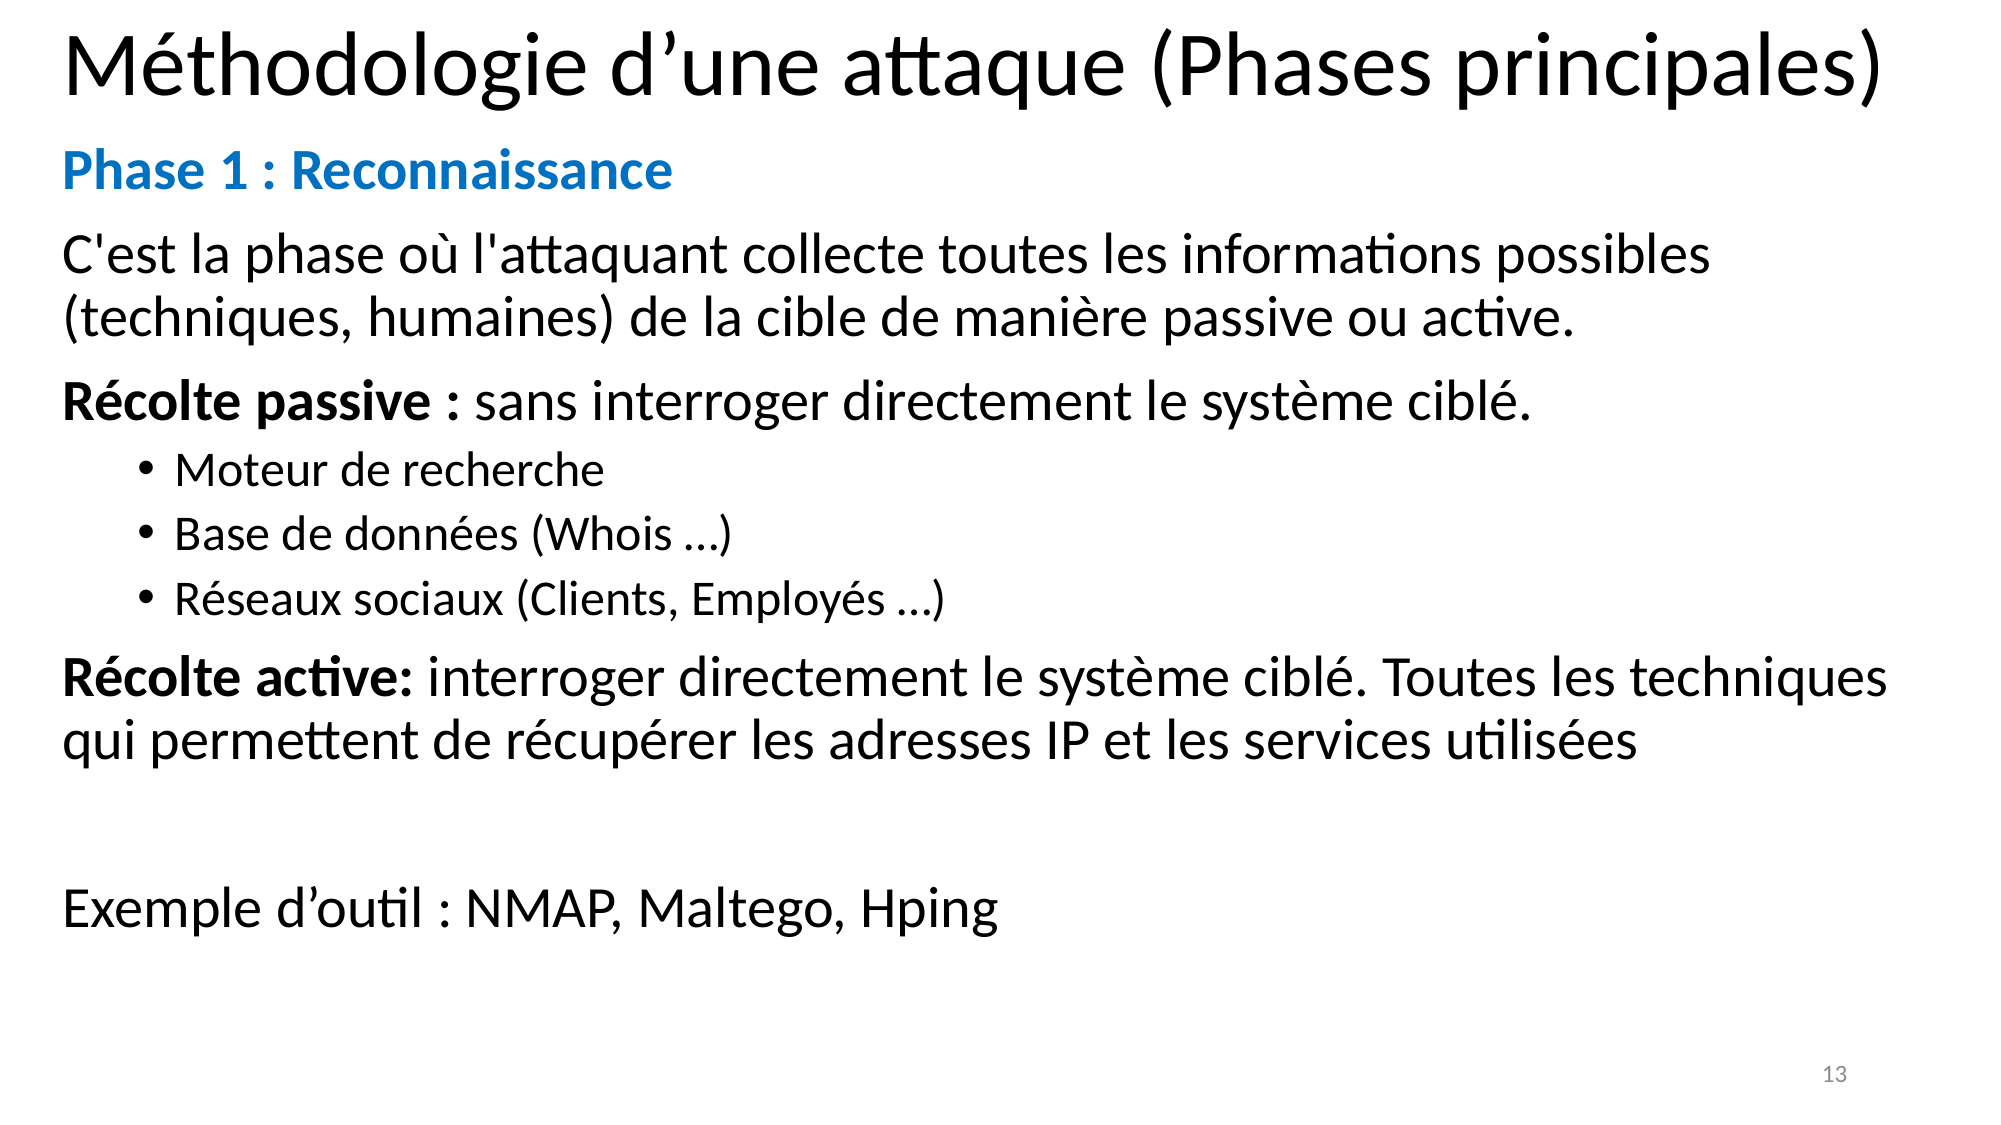

# Méthodologie d’une attaque (Phases principales)
Phase 1 : Reconnaissance
C'est la phase où l'attaquant collecte toutes les informations possibles (techniques, humaines) de la cible de manière passive ou active.
Récolte passive : sans interroger directement le système ciblé.
Moteur de recherche
Base de données (Whois …)
Réseaux sociaux (Clients, Employés …)
Récolte active: interroger directement le système ciblé. Toutes les techniques qui permettent de récupérer les adresses IP et les services utilisées

Exemple d’outil : NMAP, Maltego, Hping

13